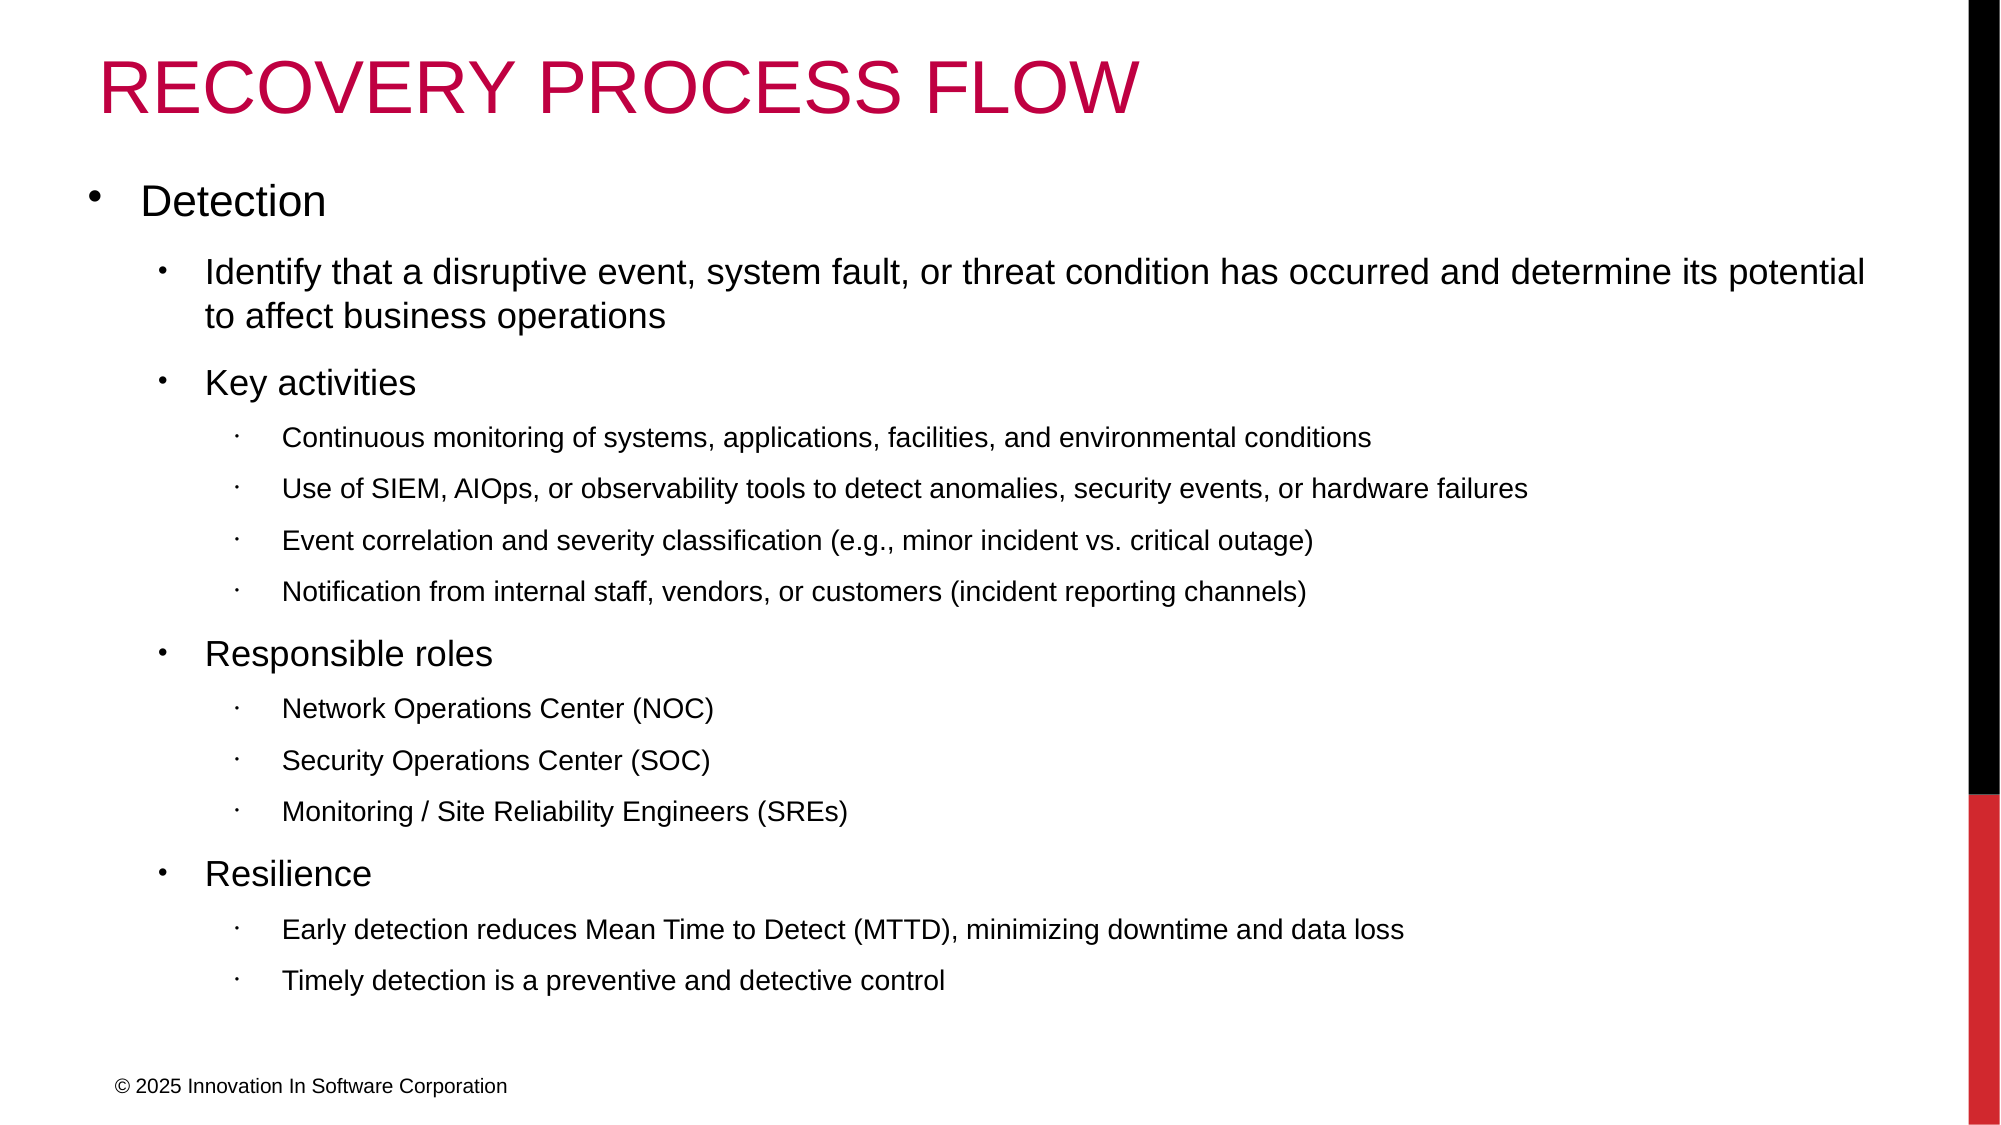

# Recovery Process Flow
Detection
Identify that a disruptive event, system fault, or threat condition has occurred and determine its potential to affect business operations
Key activities
Continuous monitoring of systems, applications, facilities, and environmental conditions
Use of SIEM, AIOps, or observability tools to detect anomalies, security events, or hardware failures
Event correlation and severity classification (e.g., minor incident vs. critical outage)
Notification from internal staff, vendors, or customers (incident reporting channels)
Responsible roles
Network Operations Center (NOC)
Security Operations Center (SOC)
Monitoring / Site Reliability Engineers (SREs)
Resilience
Early detection reduces Mean Time to Detect (MTTD), minimizing downtime and data loss
Timely detection is a preventive and detective control
© 2025 Innovation In Software Corporation